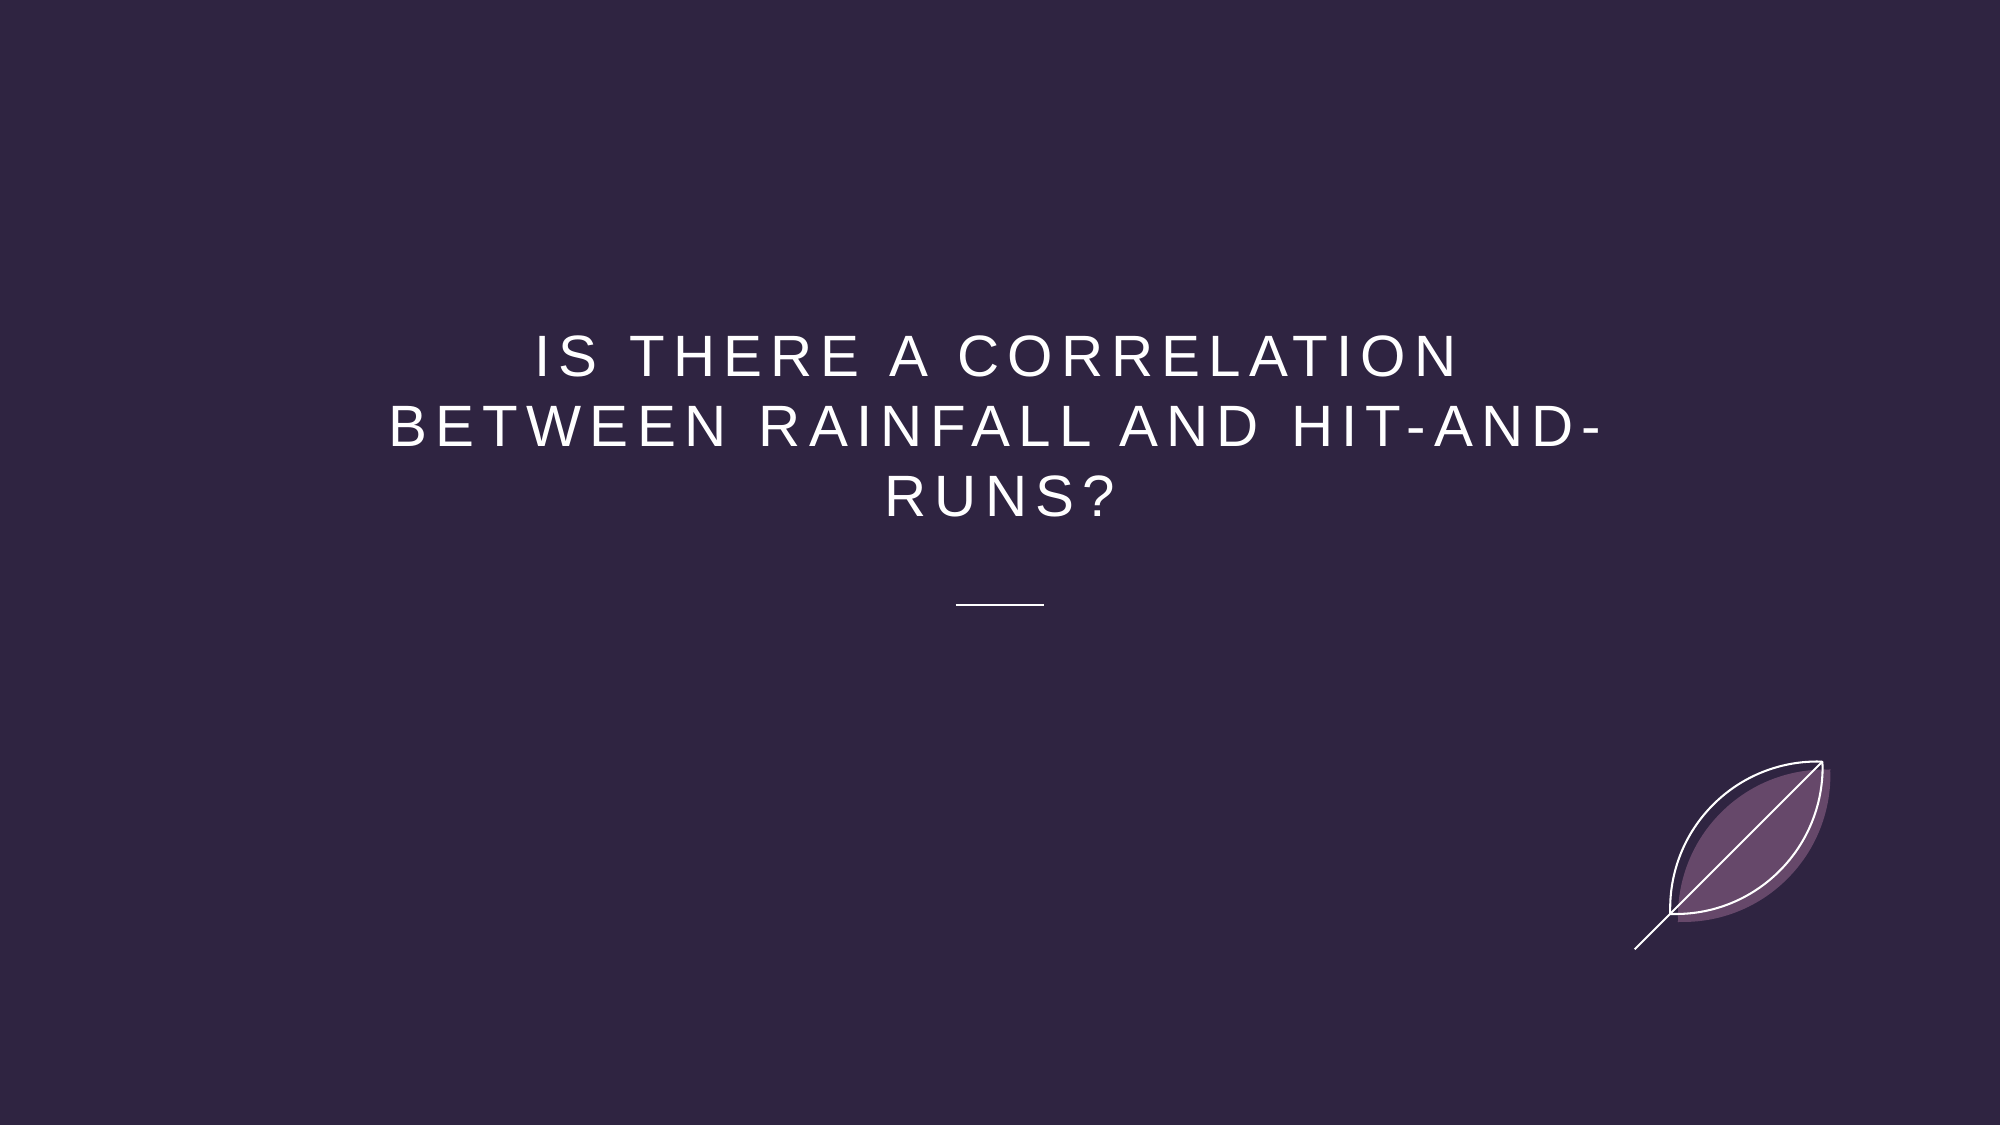

# Is there a correlation between rainfall and hit-and-runs?